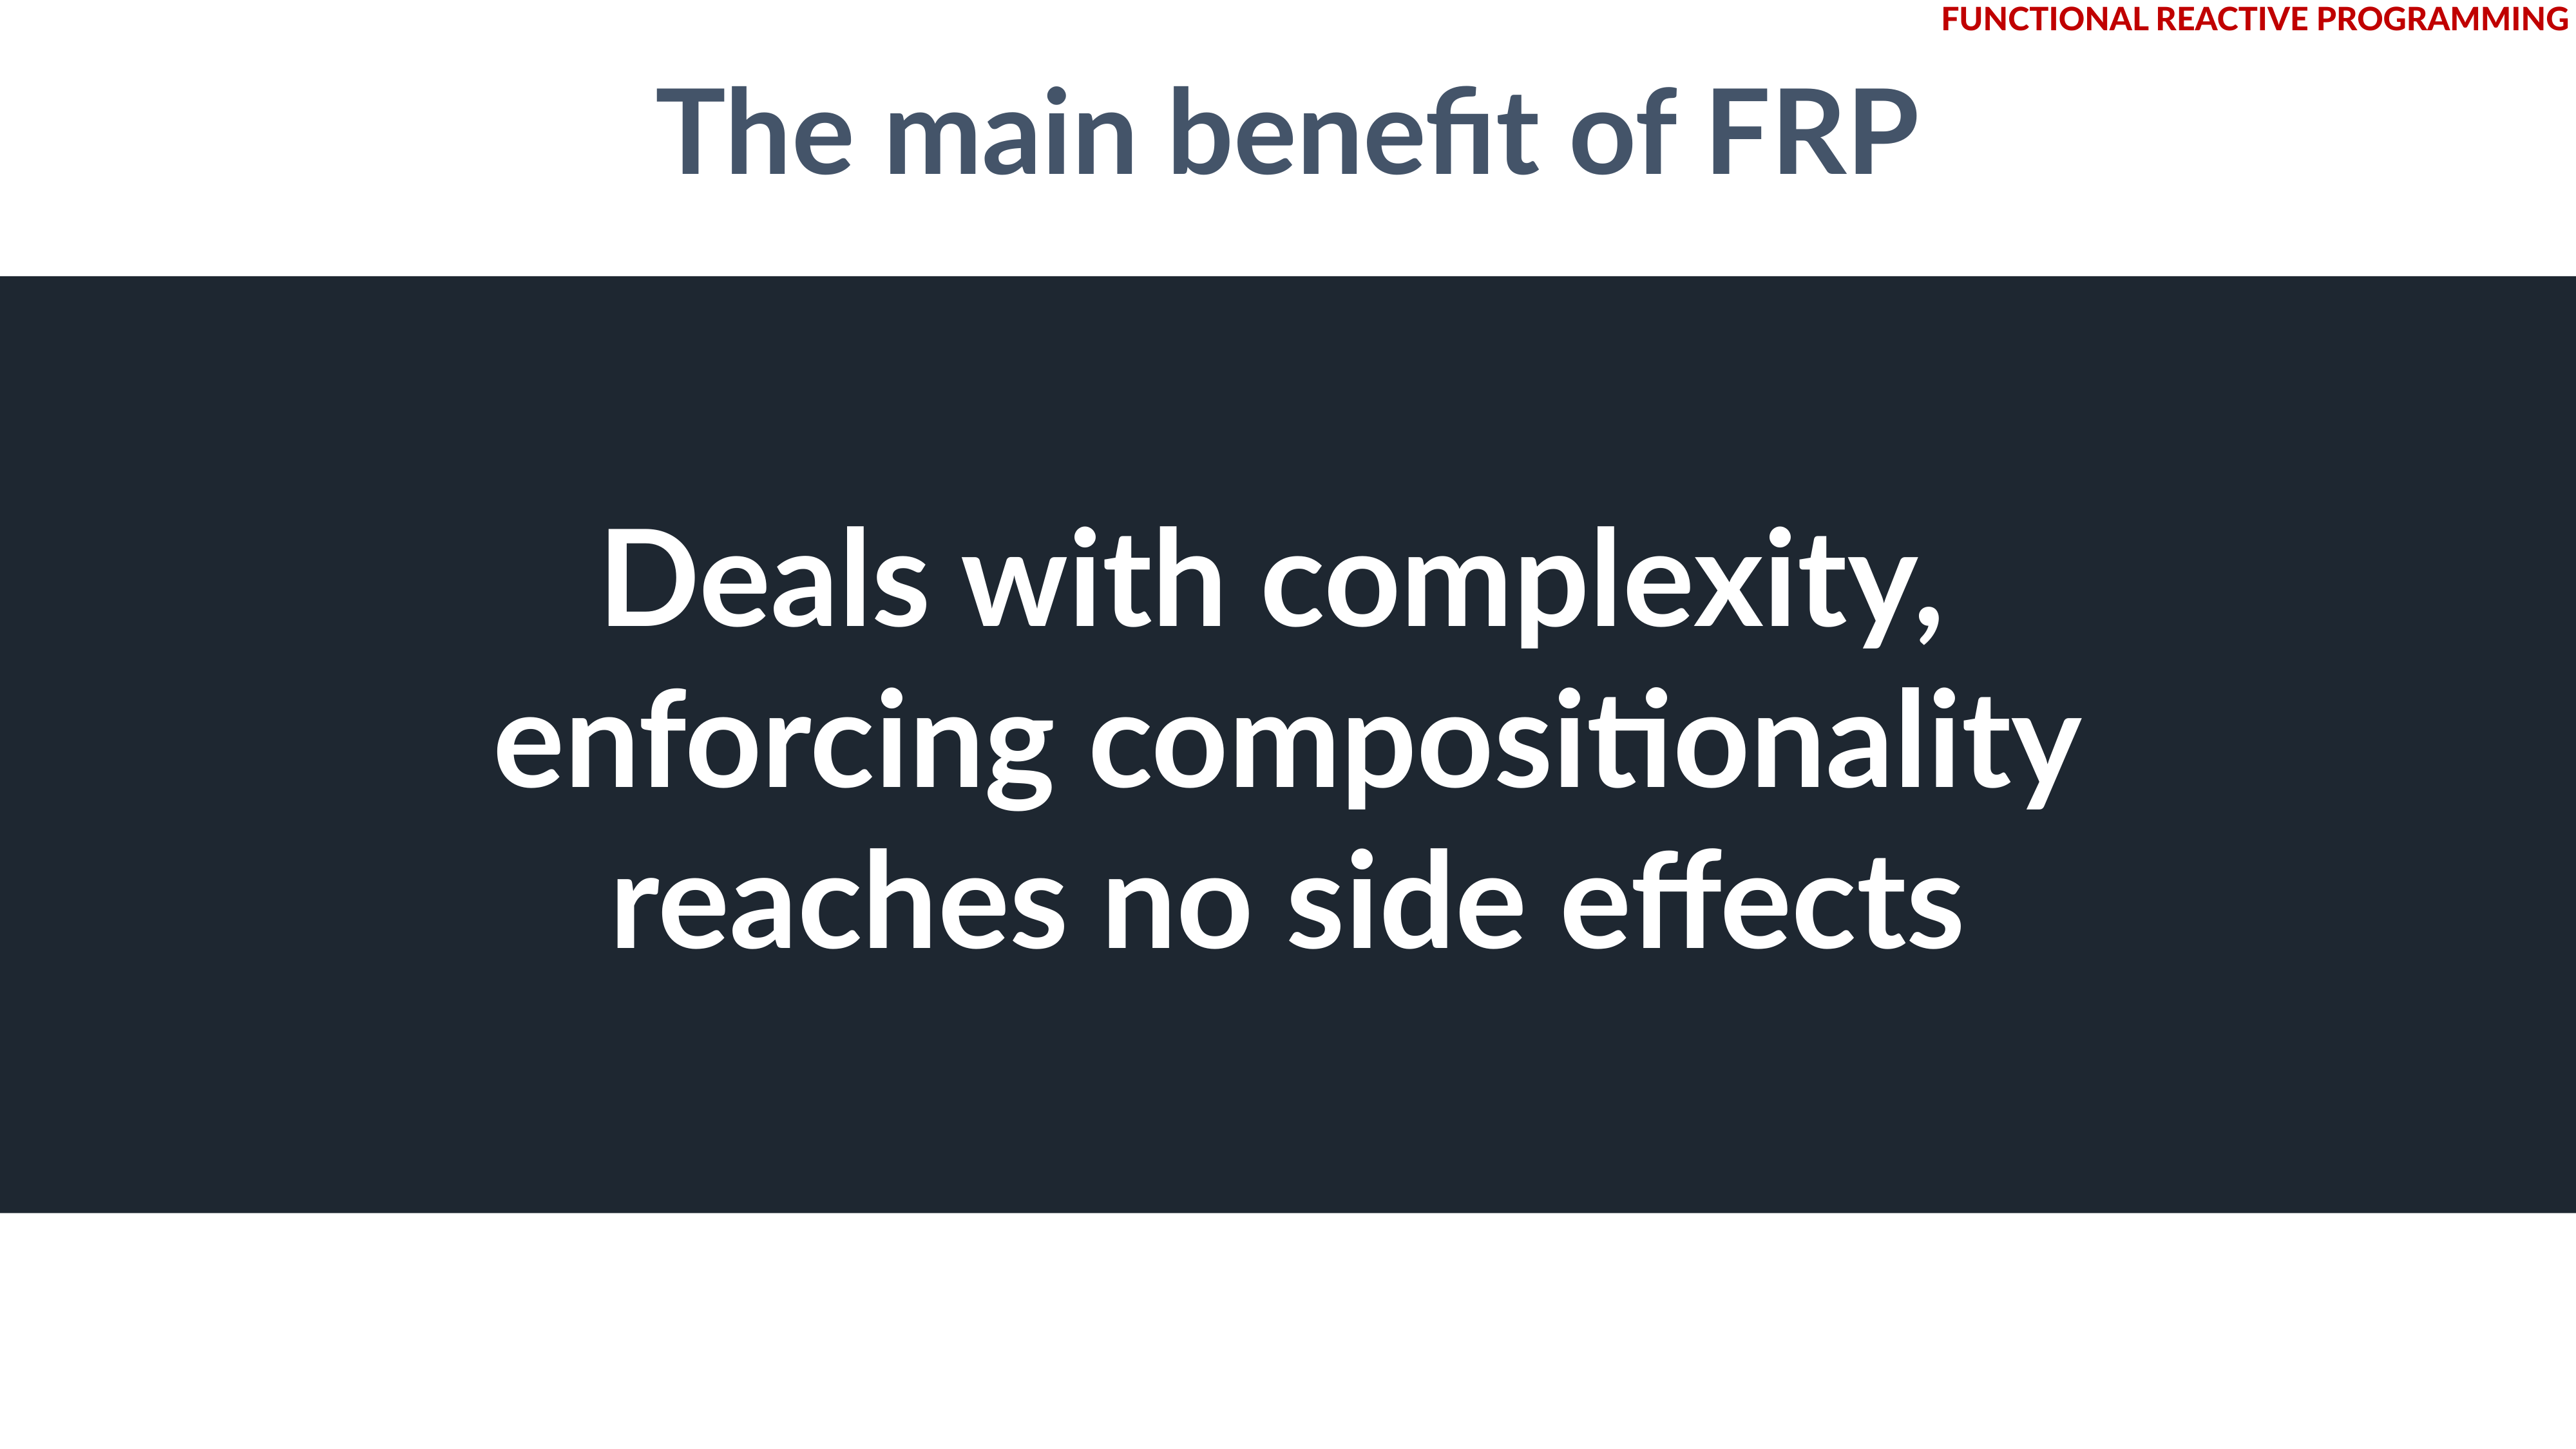

FUNCTIONAL REACTIVE PROGRAMMING
The main benefit of FRP

Deals with complexity,
enforcing compositionality
reaches no side effects